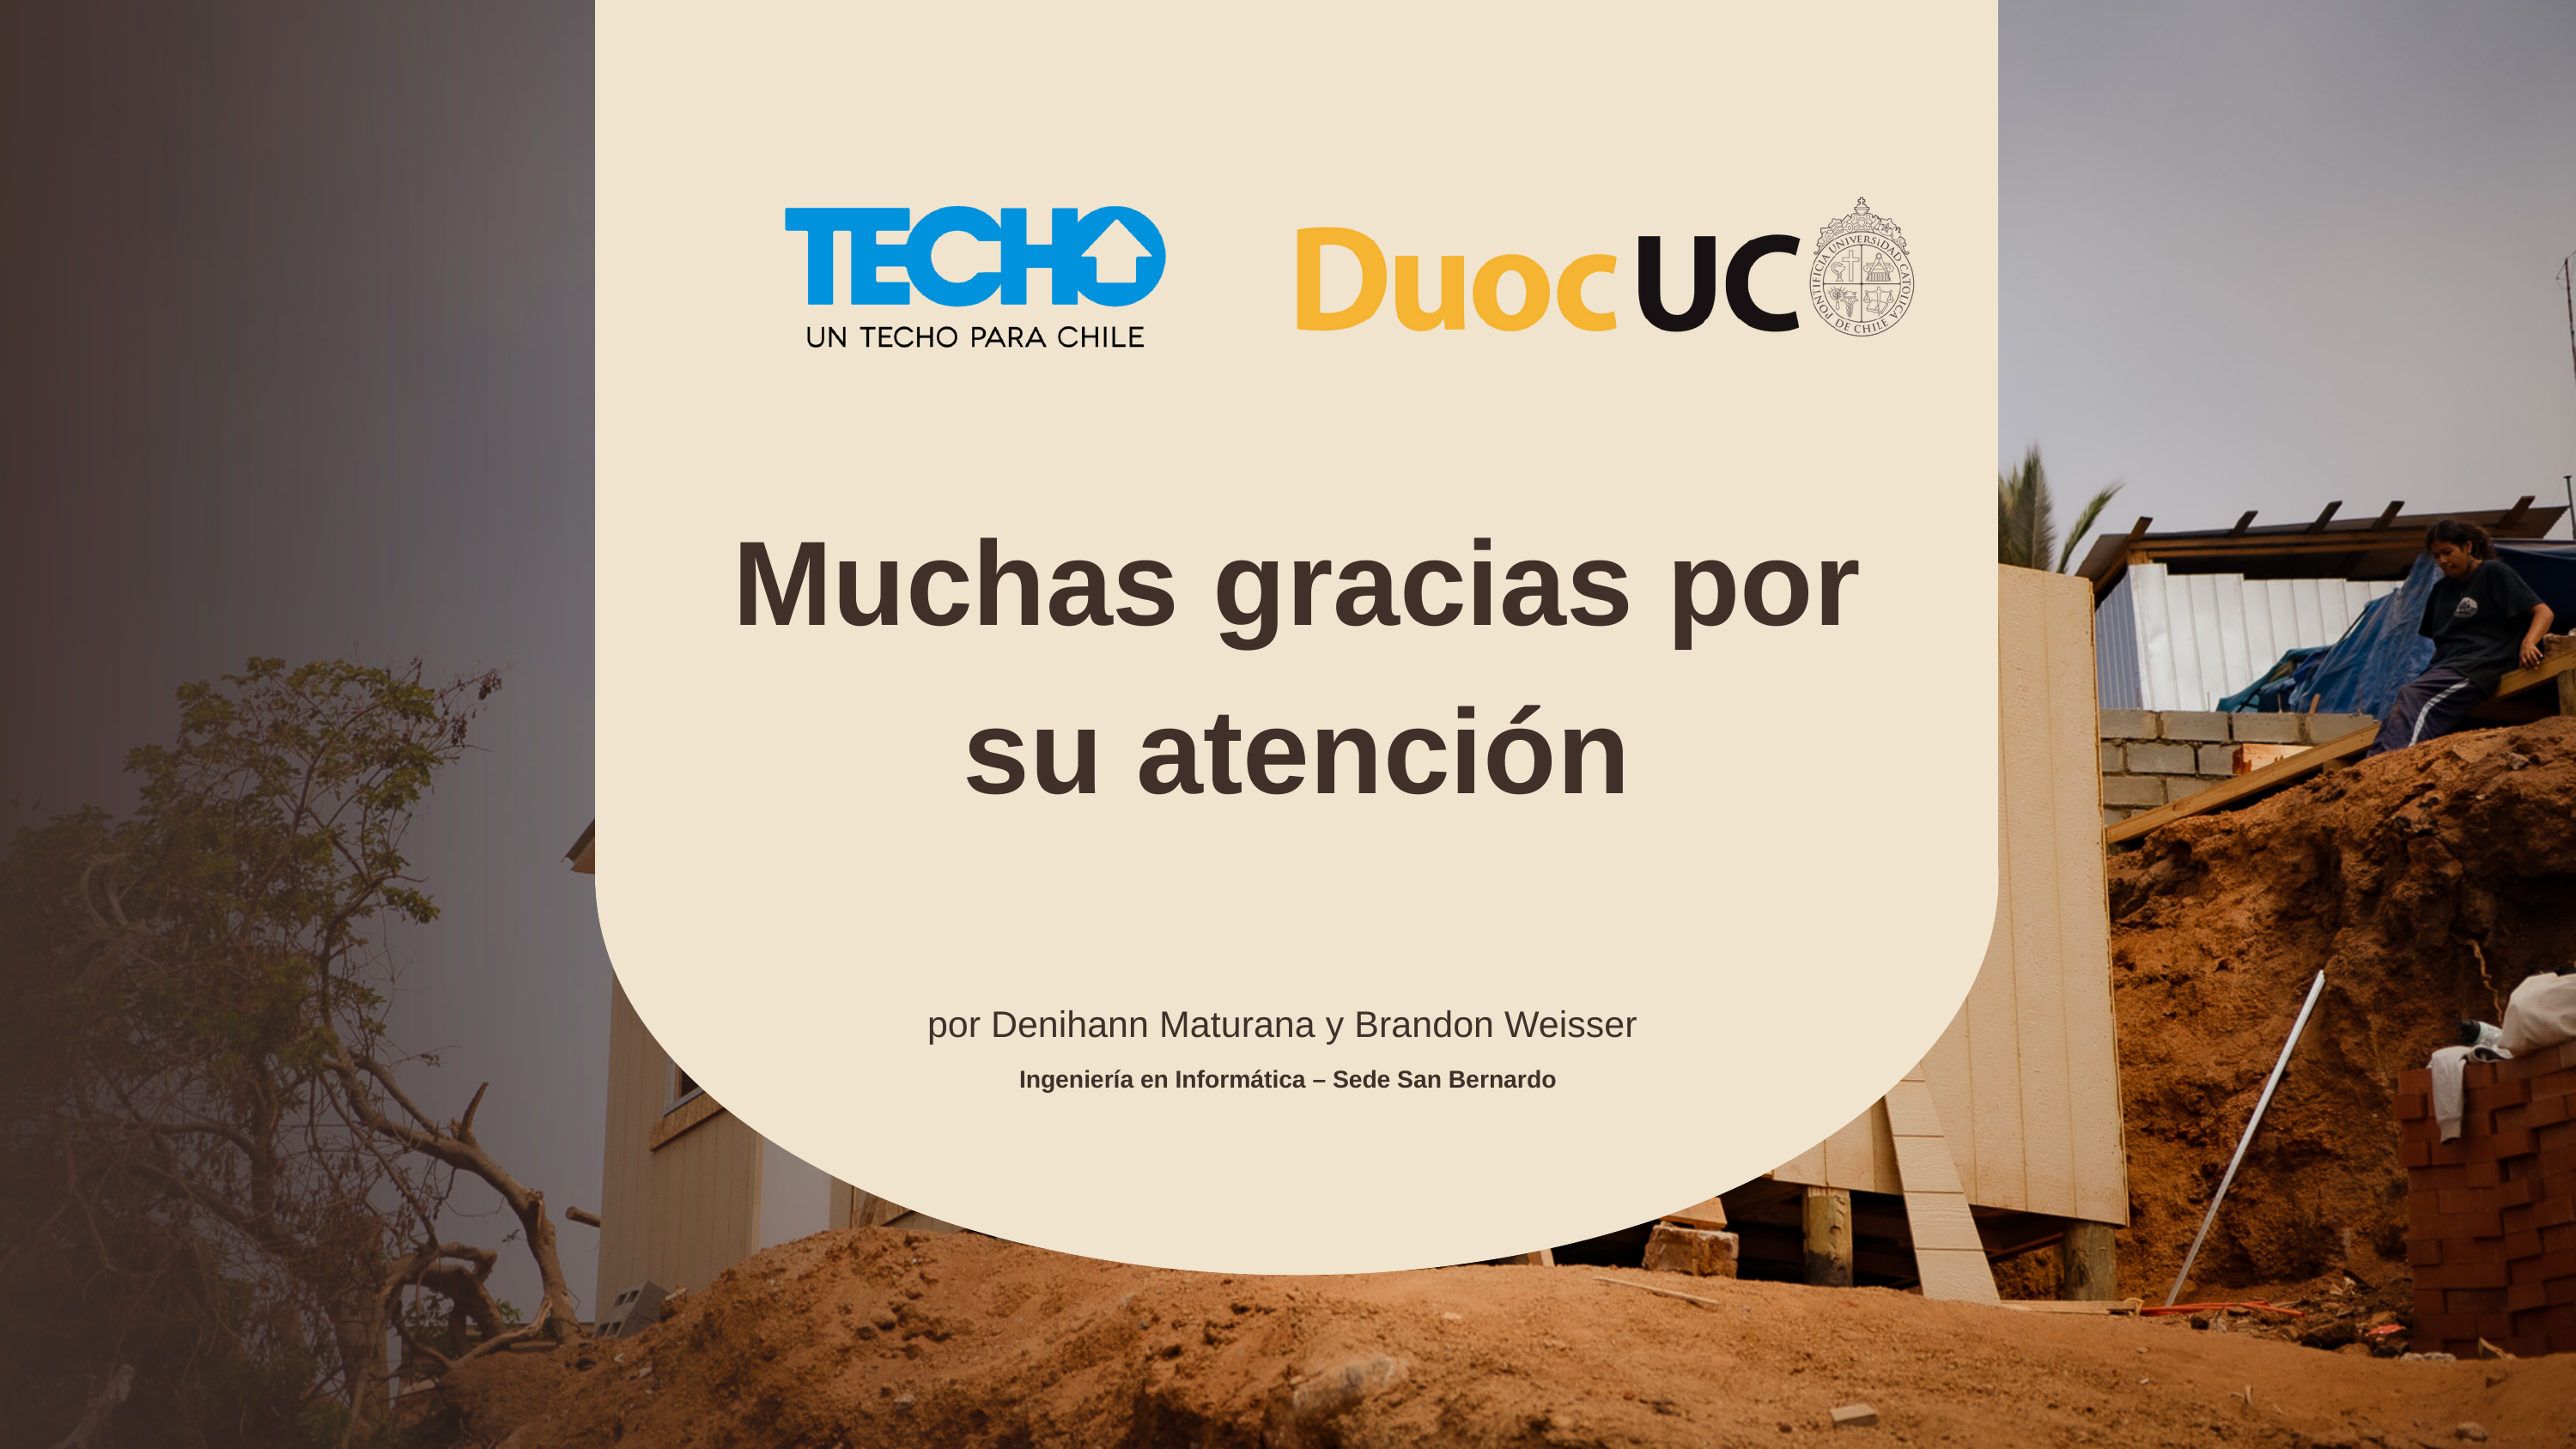

Muchas gracias por su atención
por Denihann Maturana y Brandon Weisser
Ingeniería en Informática – Sede San Bernardo